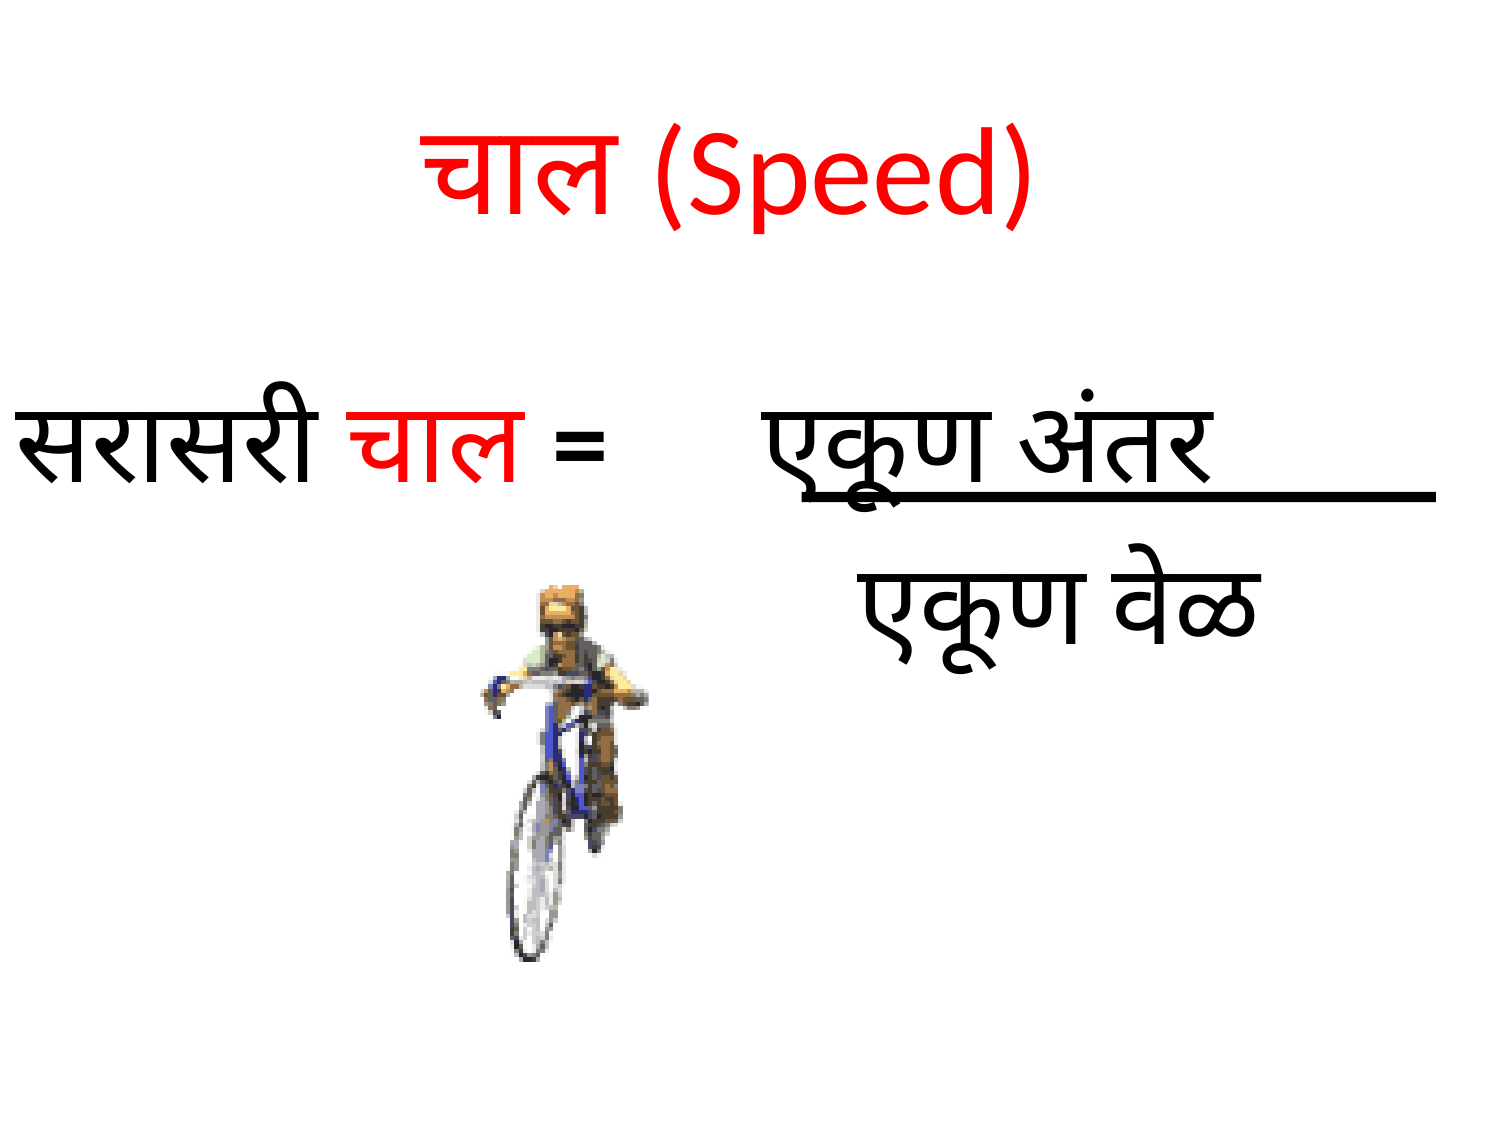

चाल (Speed)
सरासरी चाल =      एकूण अंतर
  एकूण वेळ